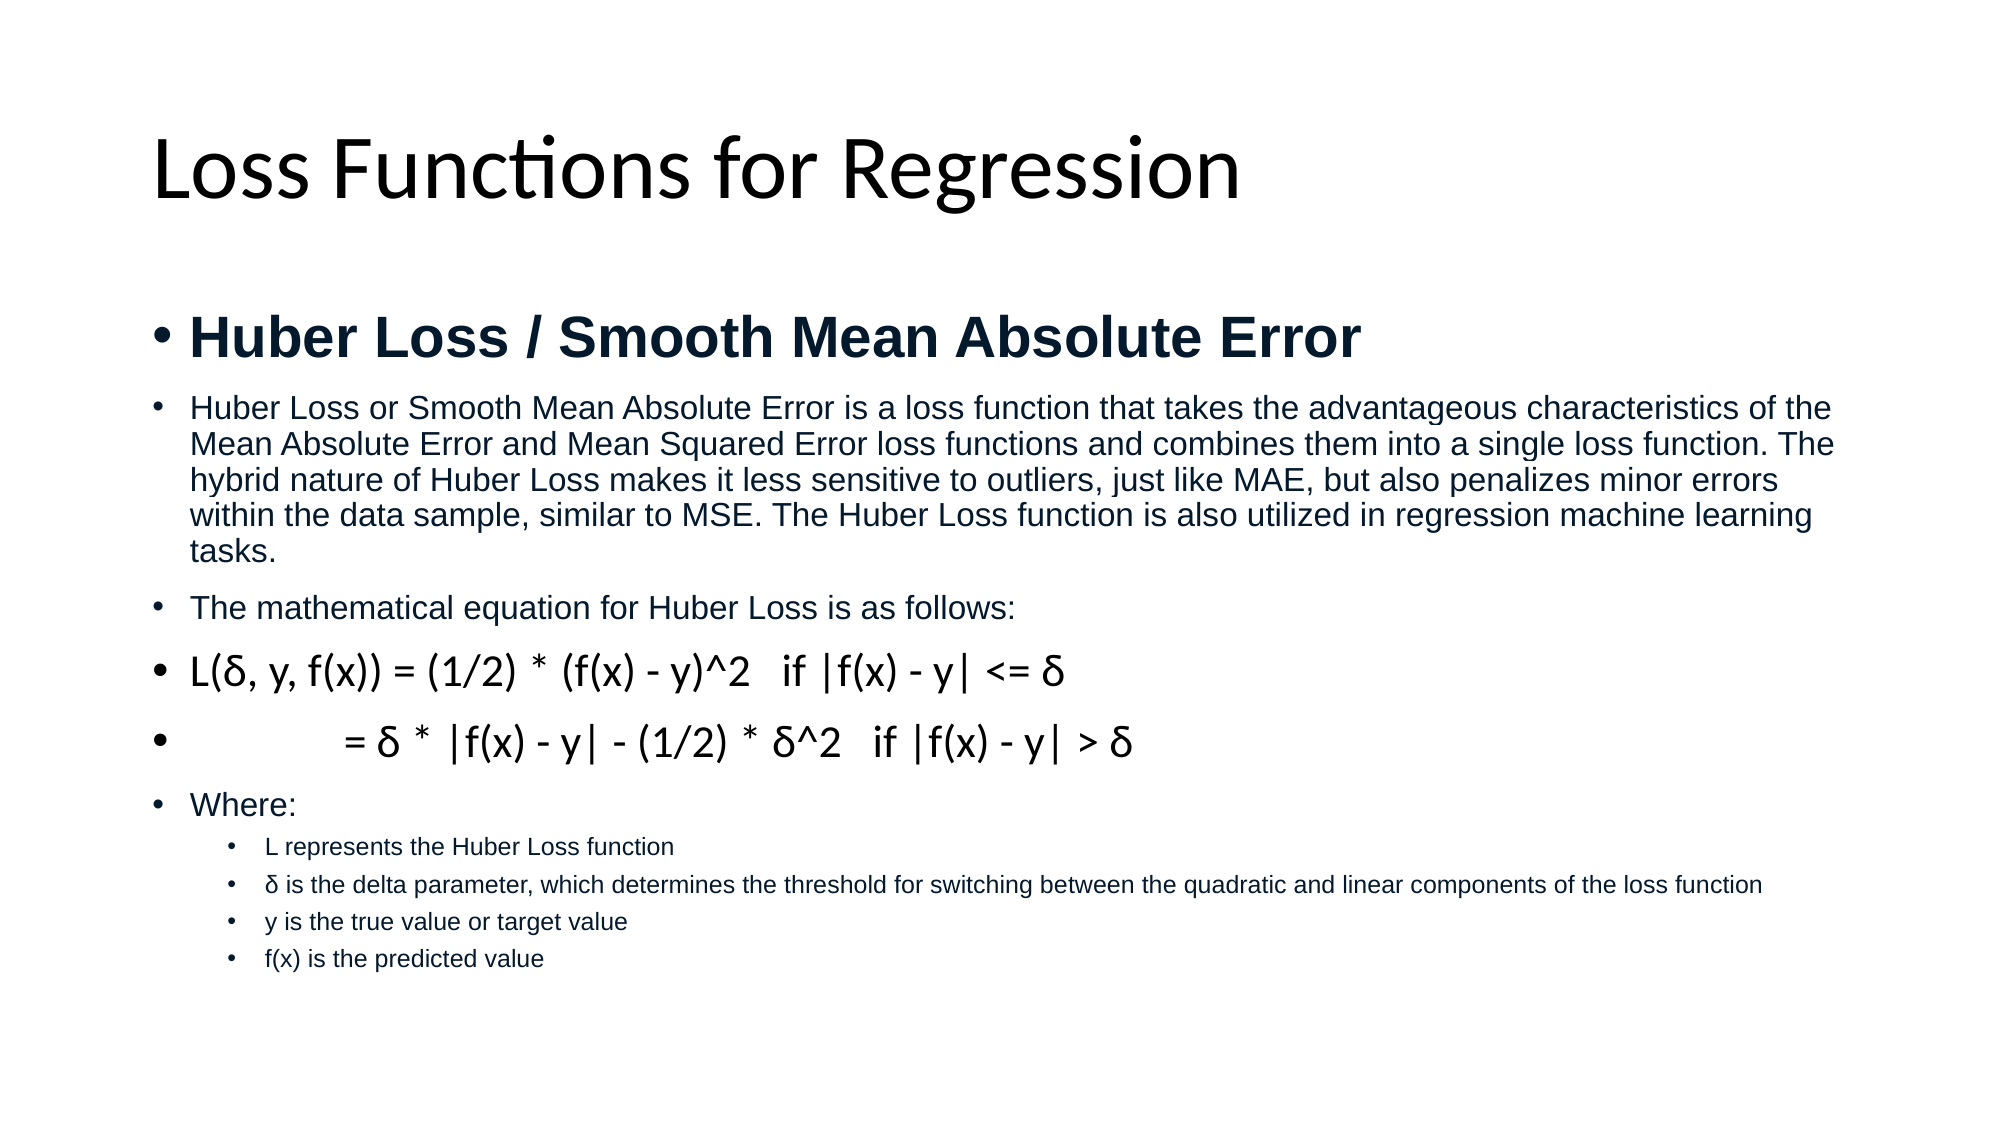

# Loss Functions for Regression
Huber Loss / Smooth Mean Absolute Error
Huber Loss or Smooth Mean Absolute Error is a loss function that takes the advantageous characteristics of the Mean Absolute Error and Mean Squared Error loss functions and combines them into a single loss function. The hybrid nature of Huber Loss makes it less sensitive to outliers, just like MAE, but also penalizes minor errors within the data sample, similar to MSE. The Huber Loss function is also utilized in regression machine learning tasks.
The mathematical equation for Huber Loss is as follows:
L(δ, y, f(x)) = (1/2) * (f(x) - y)^2   if |f(x) - y| <= δ
               = δ * |f(x) - y| - (1/2) * δ^2   if |f(x) - y| > δ
Where:
L represents the Huber Loss function
δ is the delta parameter, which determines the threshold for switching between the quadratic and linear components of the loss function
y is the true value or target value
f(x) is the predicted value